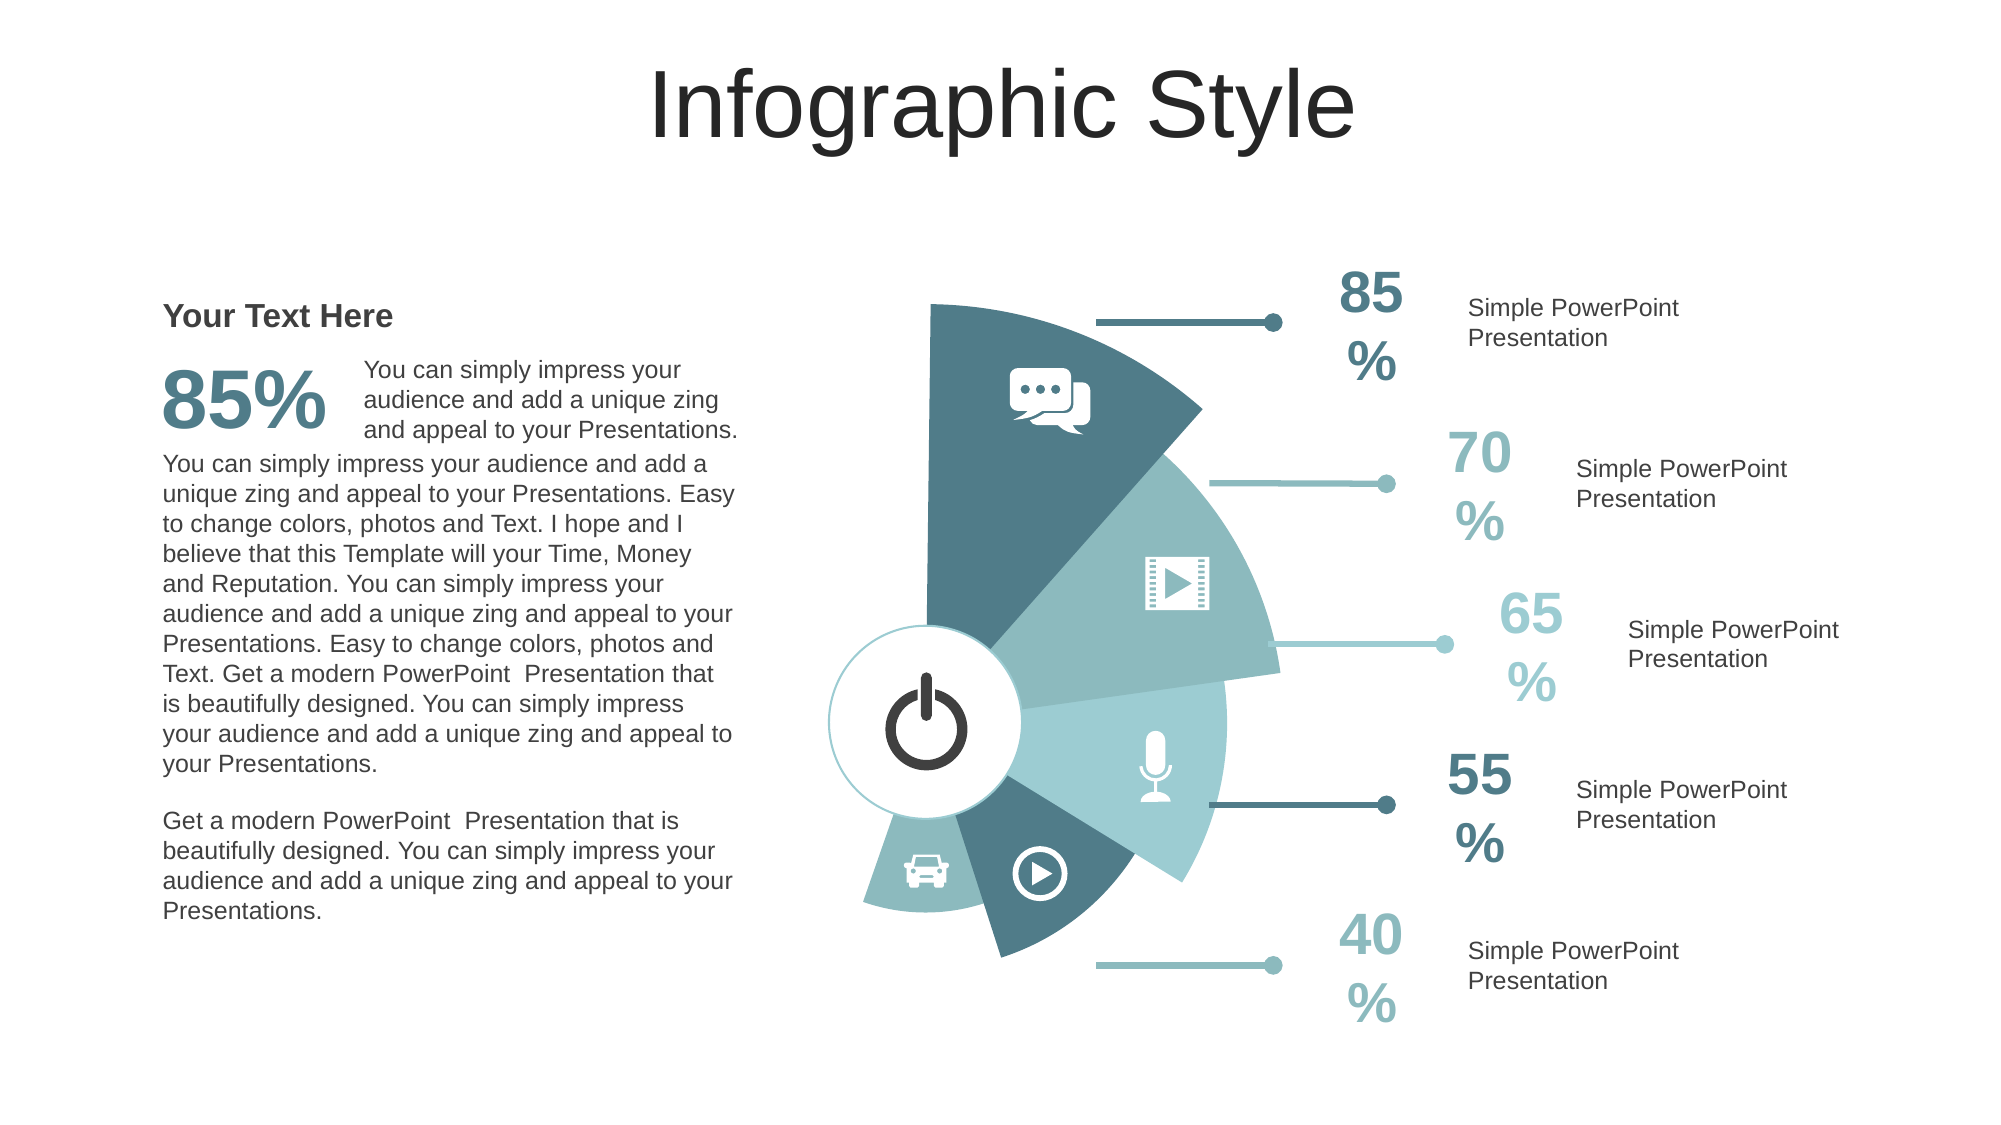

Infographic Style
85%
Simple PowerPoint Presentation
Your Text Here

85%
You can simply impress your audience and add a unique zing and appeal to your Presentations.

70%
Simple PowerPoint Presentation
You can simply impress your audience and add a unique zing and appeal to your Presentations. Easy to change colors, photos and Text. I hope and I believe that this Template will your Time, Money and Reputation. You can simply impress your audience and add a unique zing and appeal to your Presentations. Easy to change colors, photos and Text. Get a modern PowerPoint  Presentation that is beautifully designed. You can simply impress your audience and add a unique zing and appeal to your Presentations.

65%
Simple PowerPoint Presentation

55%
Simple PowerPoint Presentation

Get a modern PowerPoint  Presentation that is beautifully designed. You can simply impress your audience and add a unique zing and appeal to your Presentations.

40%
Simple PowerPoint Presentation